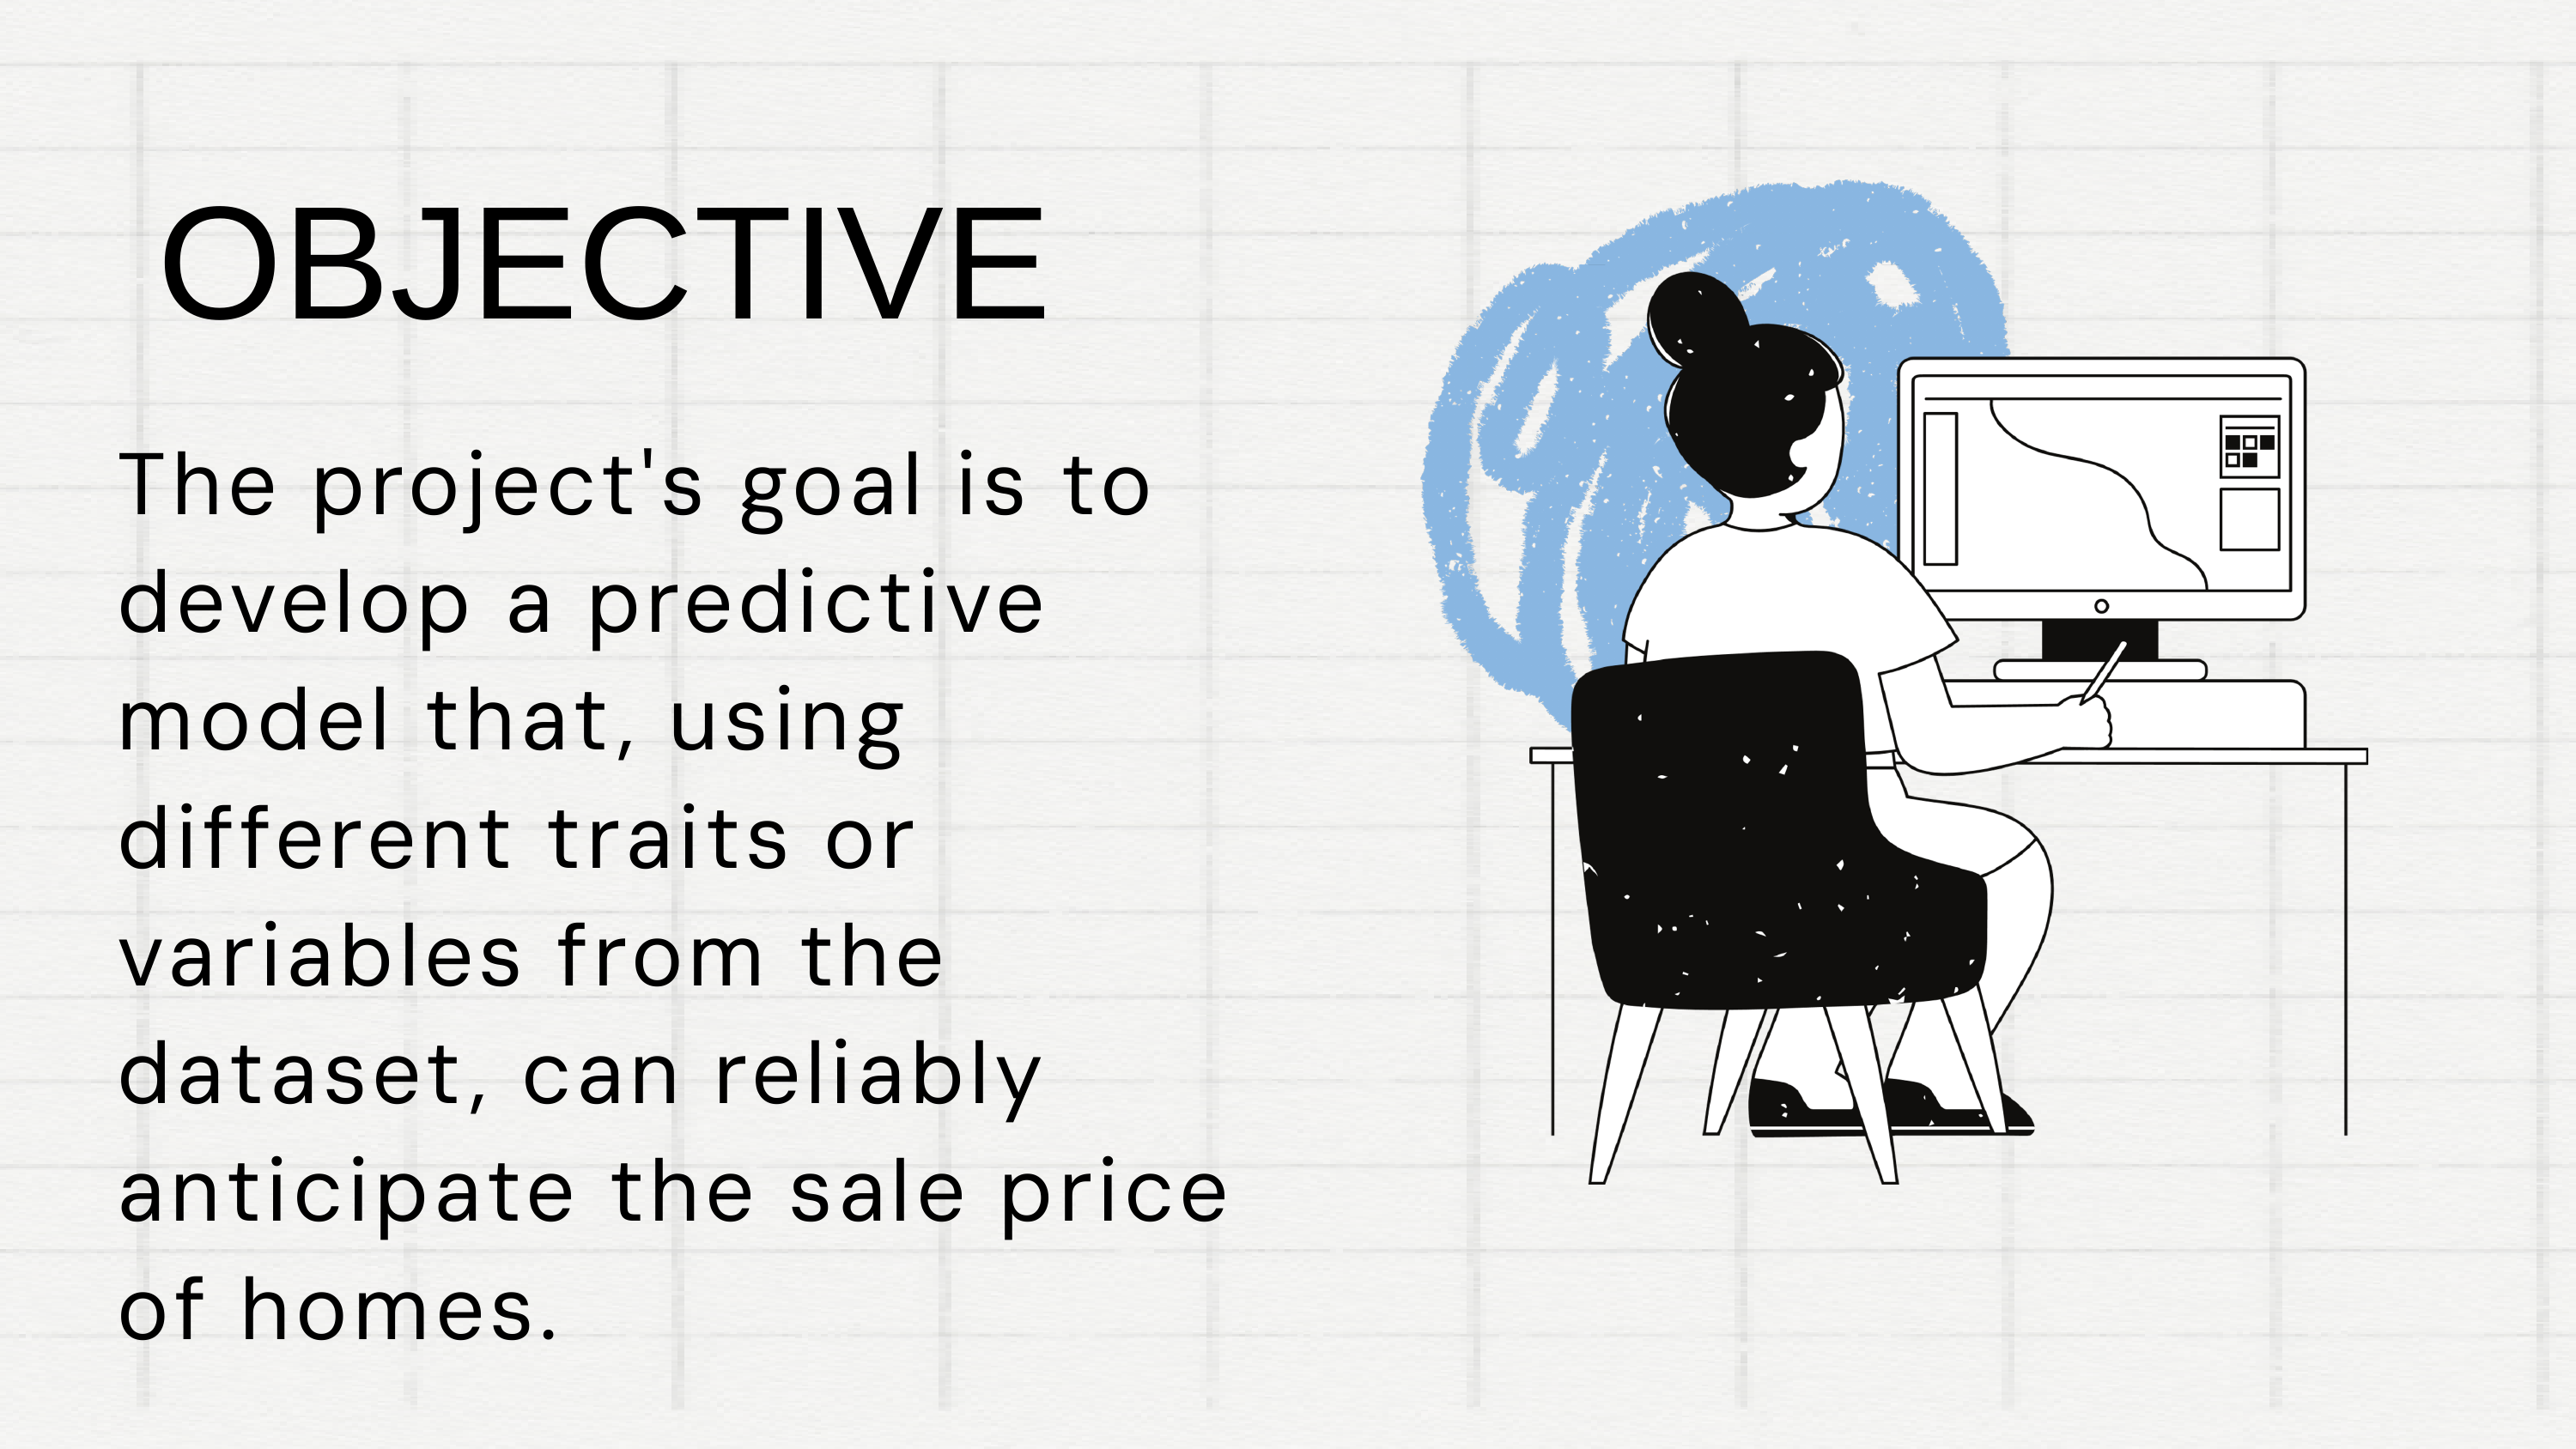

OBJECTIVE

The project's goal is to develop a predictive model that, using different traits or variables from the dataset, can reliably anticipate the sale price of homes.